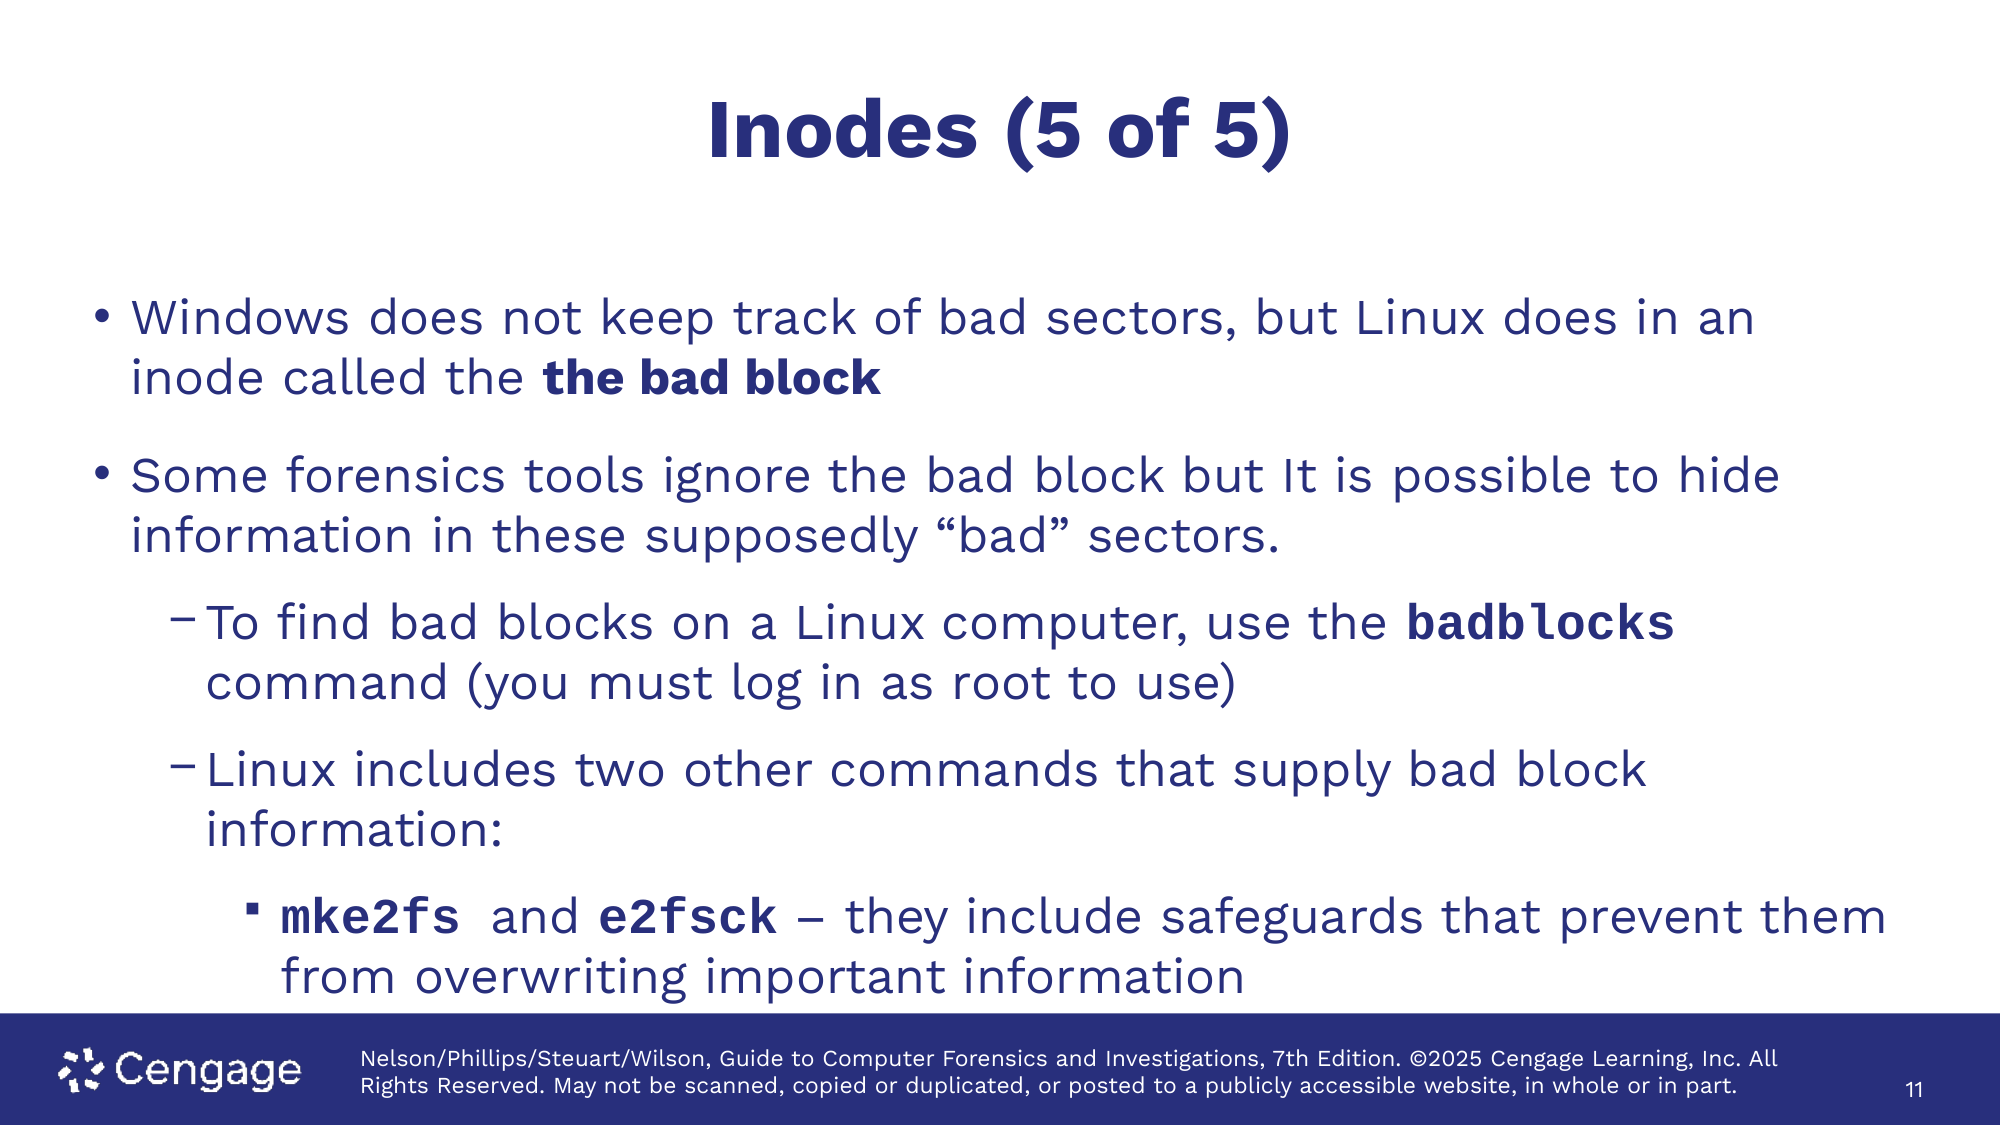

Inodes (5 of 5)
# Windows does not keep track of bad sectors, but Linux does in an inode called the the bad block
Some forensics tools ignore the bad block but It is possible to hide information in these supposedly “bad” sectors.
To find bad blocks on a Linux computer, use the badblocks command (you must log in as root to use)
Linux includes two other commands that supply bad block information:
mke2fs and e2fsck – they include safeguards that prevent them from overwriting important information